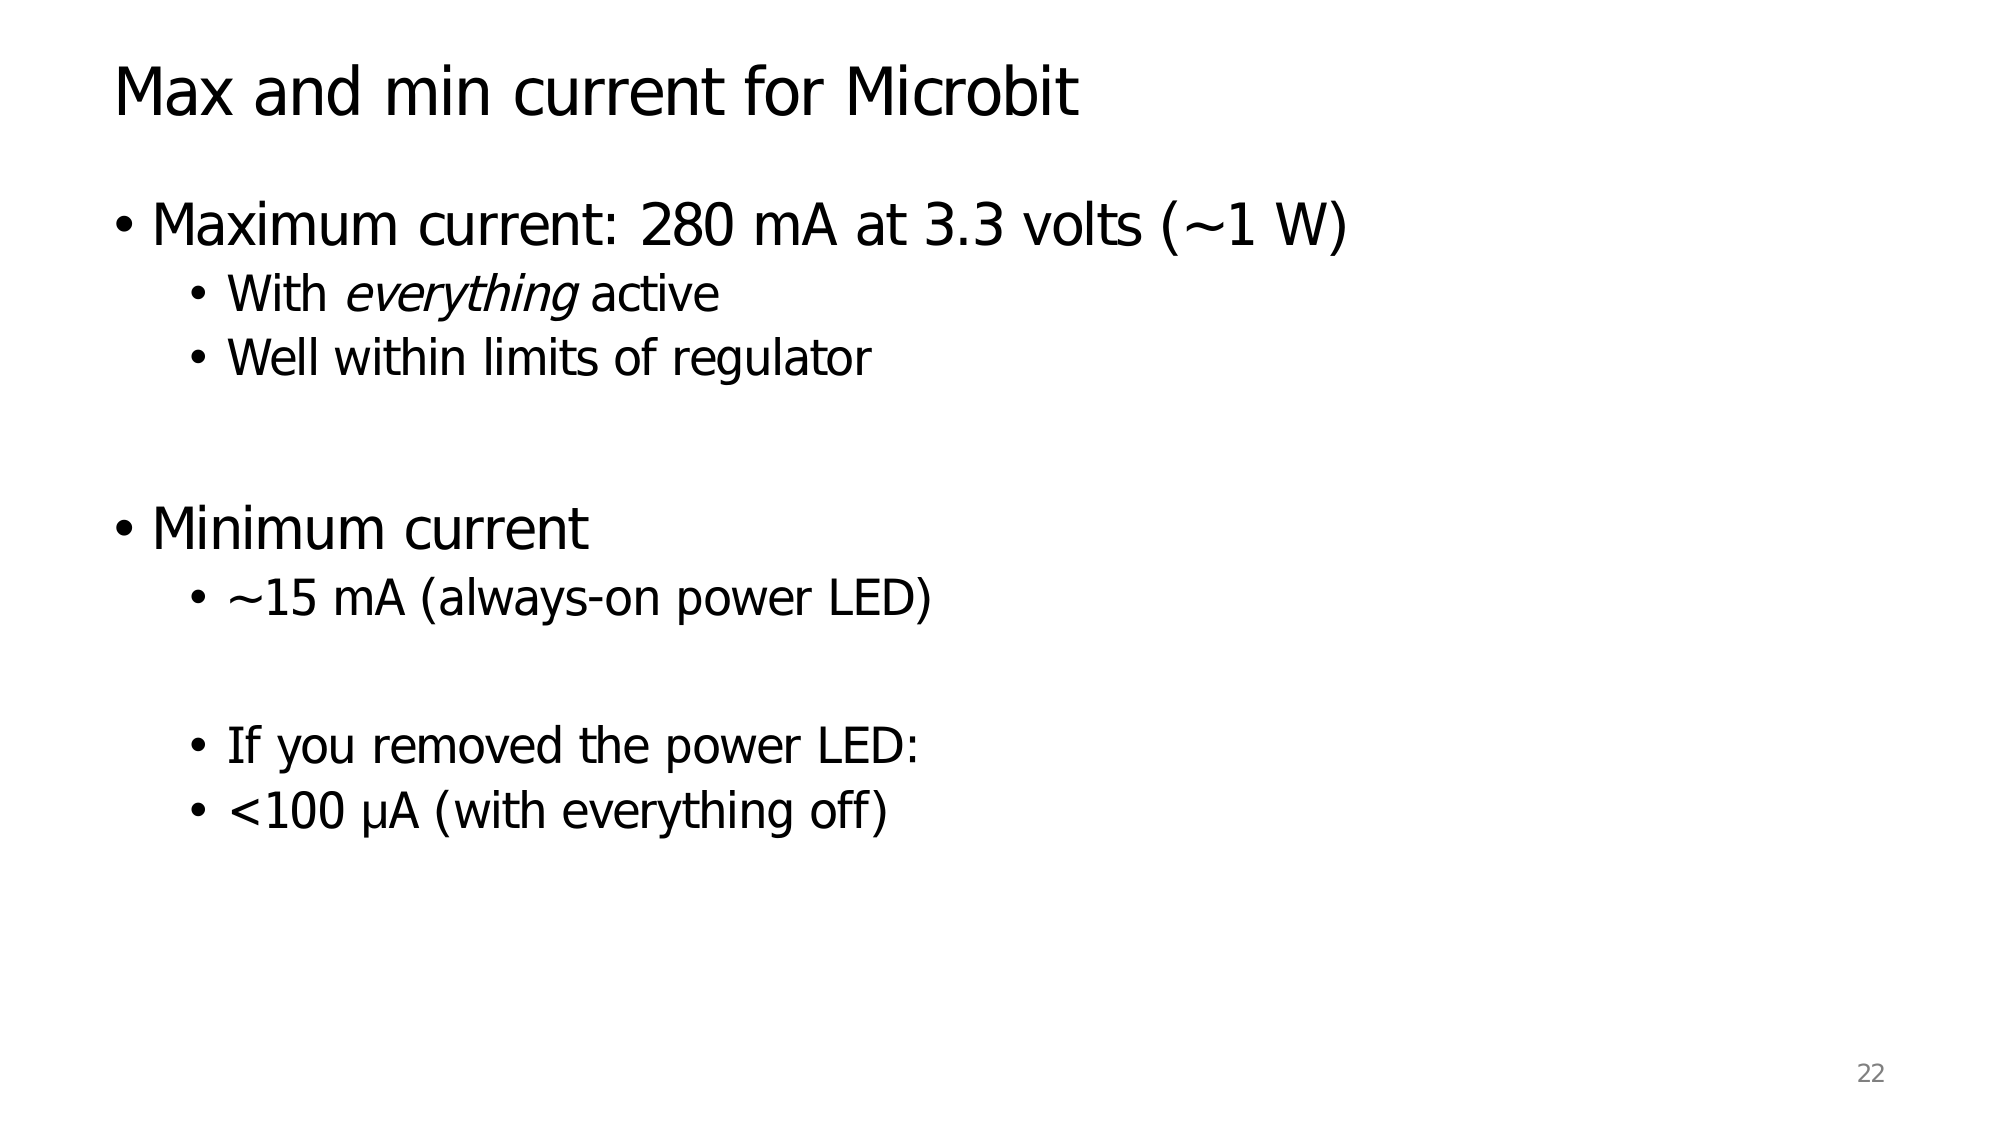

# Max and min current for Microbit
Maximum current: 280 mA at 3.3 volts (~1 W)
With everything active
Well within limits of regulator

Minimum current
~15 mA (always-on power LED)

If you removed the power LED:
<100 μA (with everything off)
22